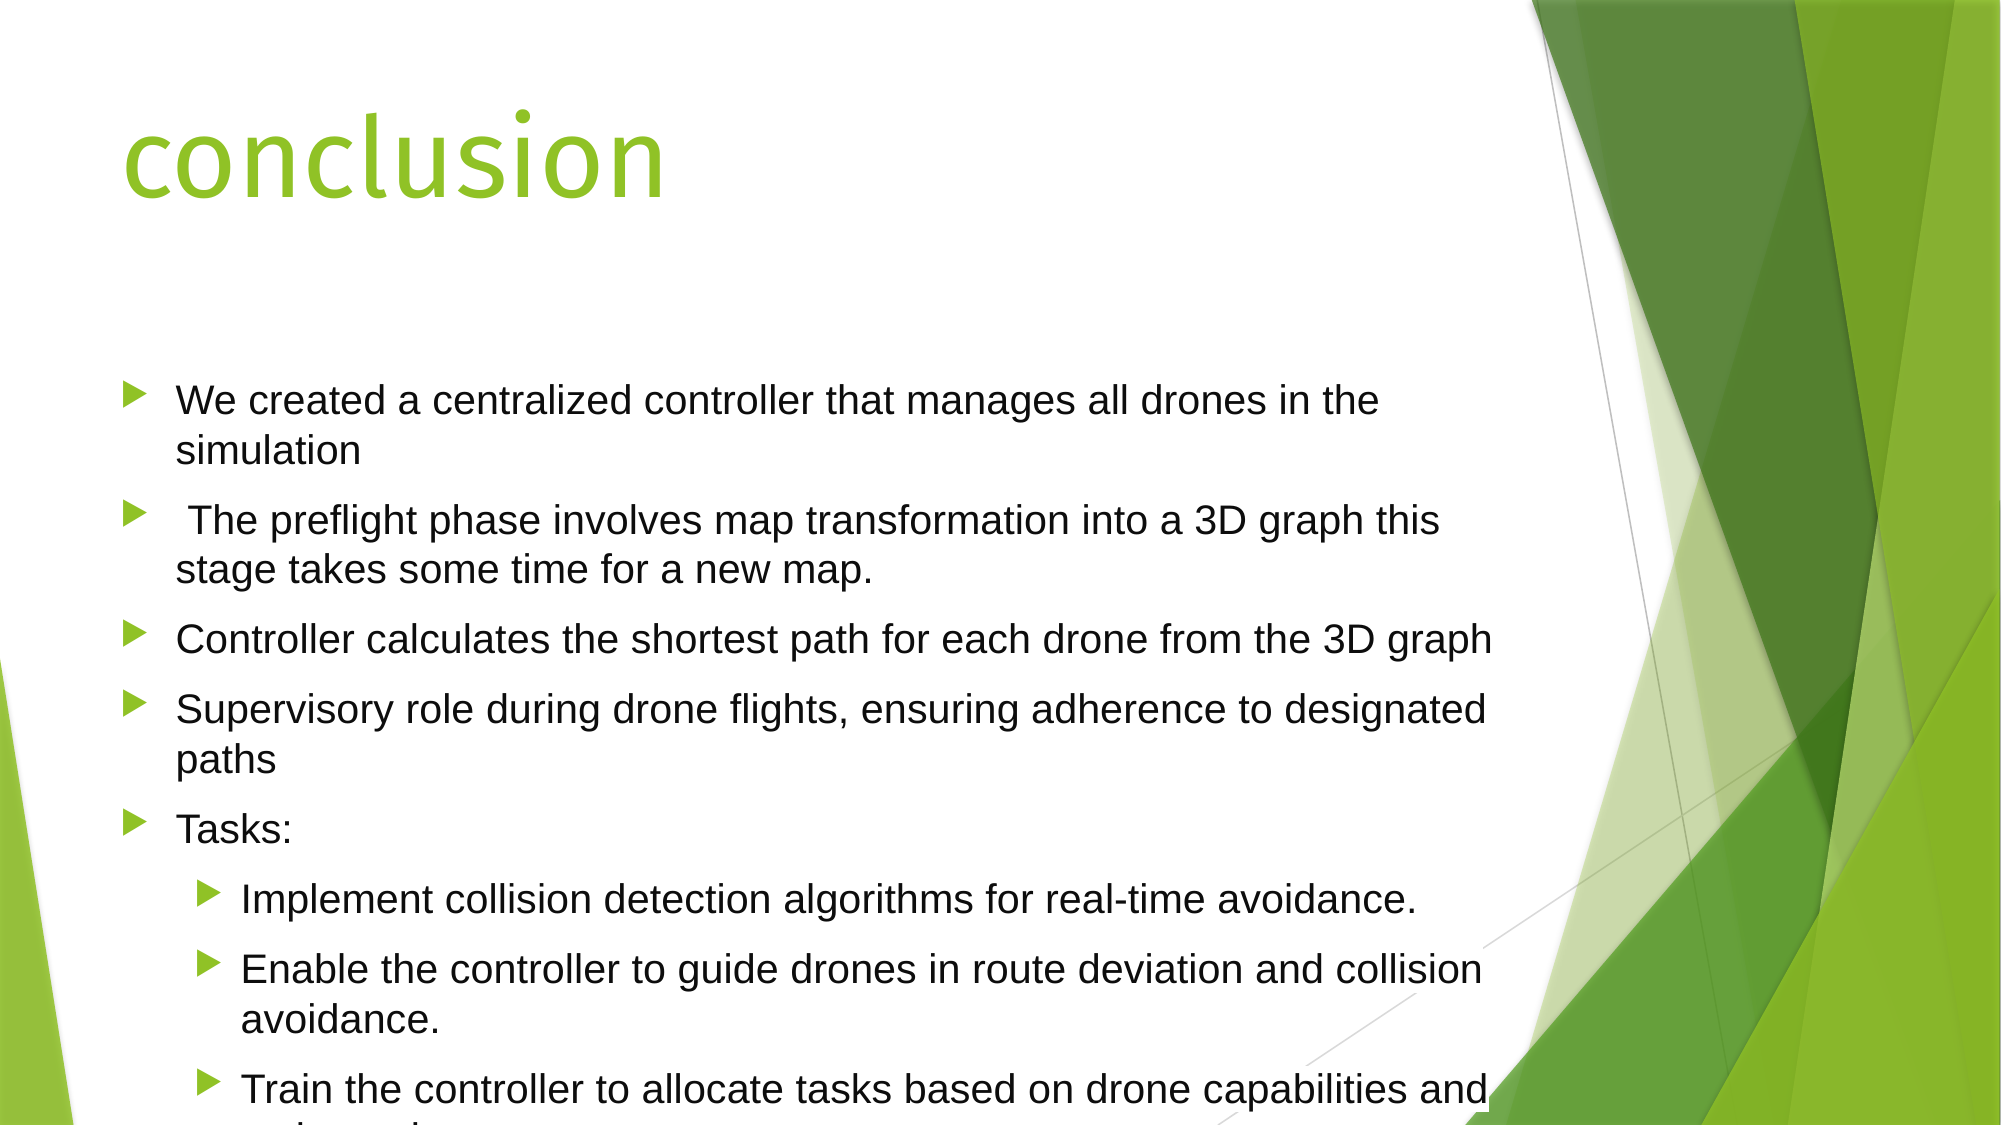

# conclusion
We created a centralized controller that manages all drones in the simulation
 The preflight phase involves map transformation into a 3D graph this stage takes some time for a new map.
Controller calculates the shortest path for each drone from the 3D graph
Supervisory role during drone flights, ensuring adherence to designated paths
Tasks:
Implement collision detection algorithms for real-time avoidance.
Enable the controller to guide drones in route deviation and collision avoidance.
Train the controller to allocate tasks based on drone capabilities and task requirements.